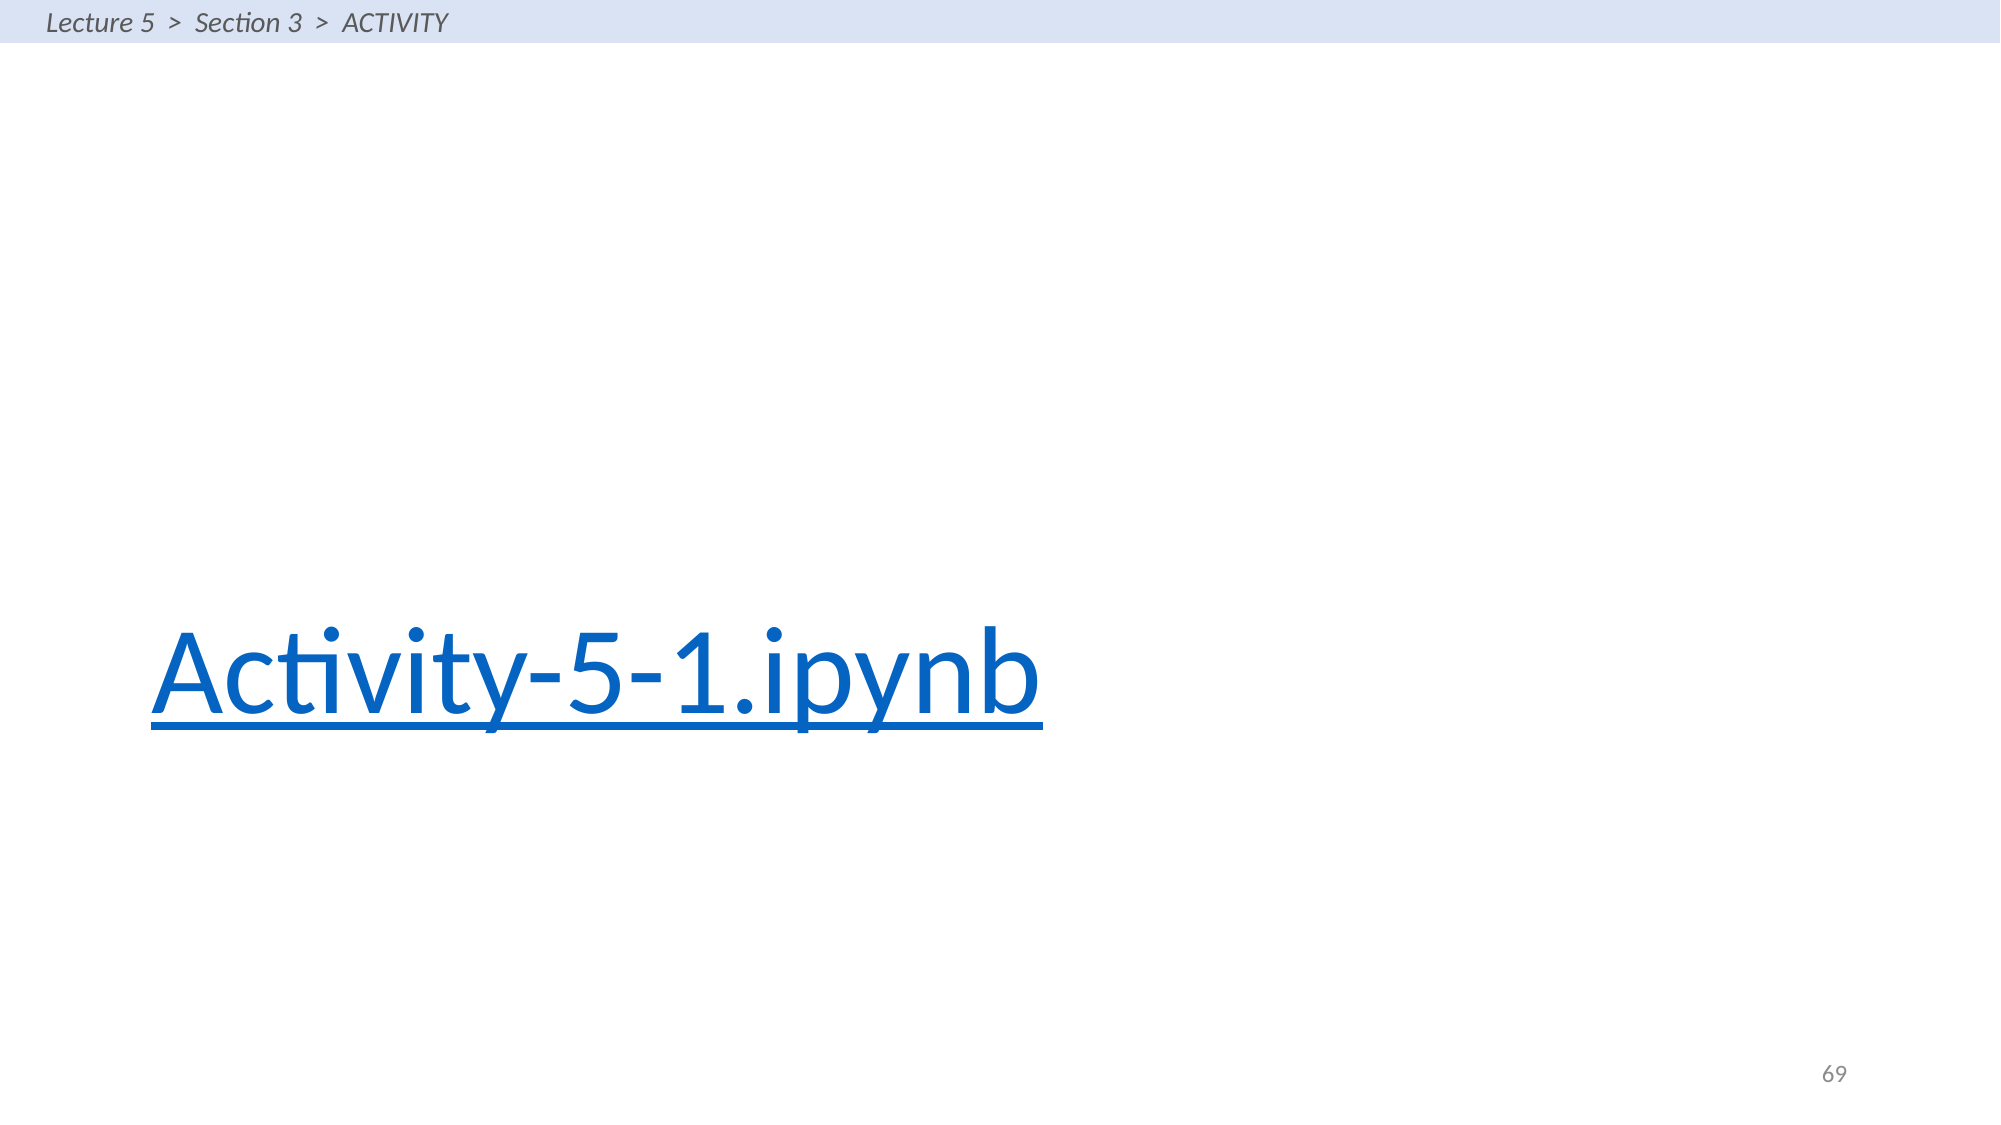

Lecture 5  >  Section 3  >  ACTIVITY
# Activity-5-1.ipynb
69